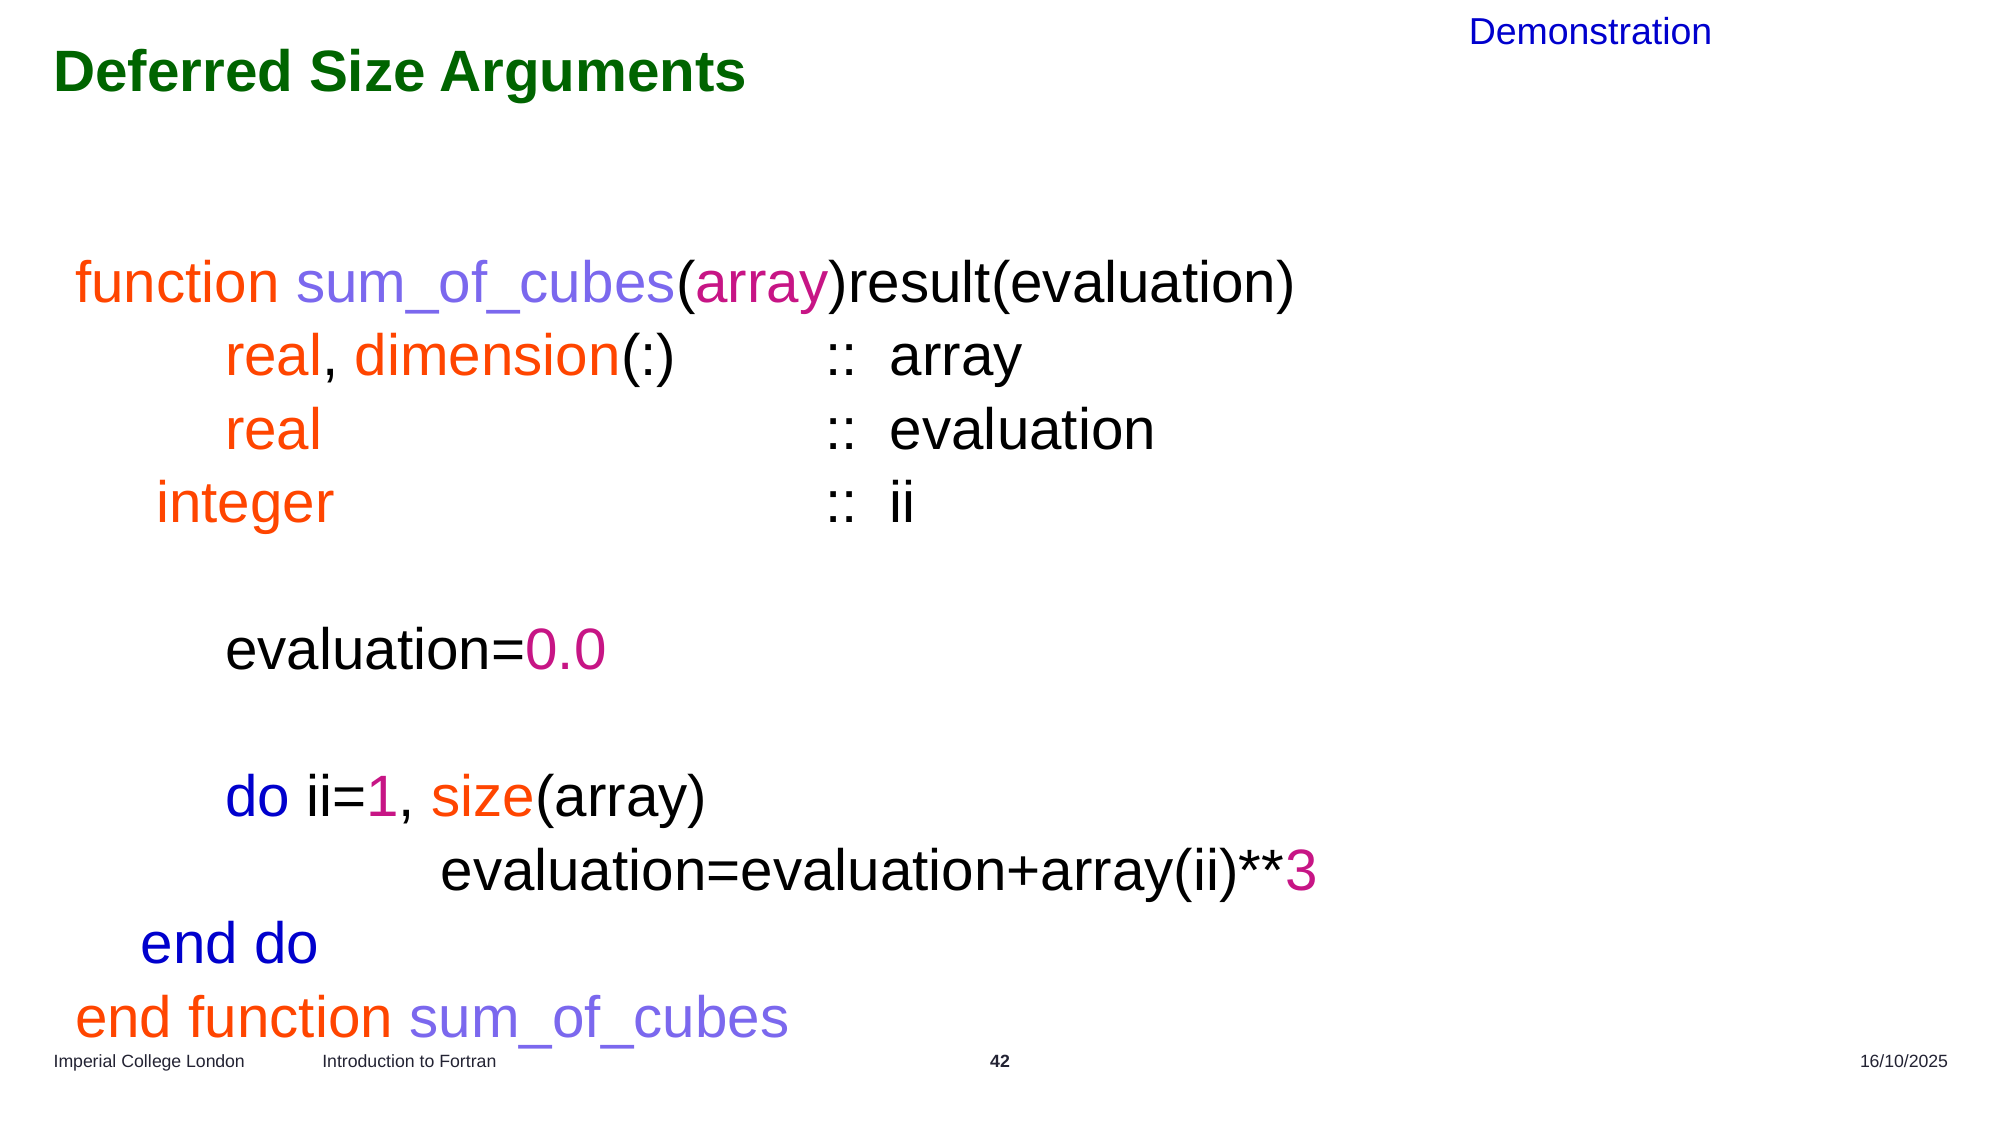

Demonstration
# Deferred Size Arguments
function sum_of_cubes(array)result(evaluation)
	real, dimension(:) 	::  array
	real                		::  evaluation
     integer             		::  ii
	evaluation=0.0
	do ii=1, size(array)
		evaluation=evaluation+array(ii)**3
end do
end function sum_of_cubes
Introduction to Fortran
42
16/10/2025